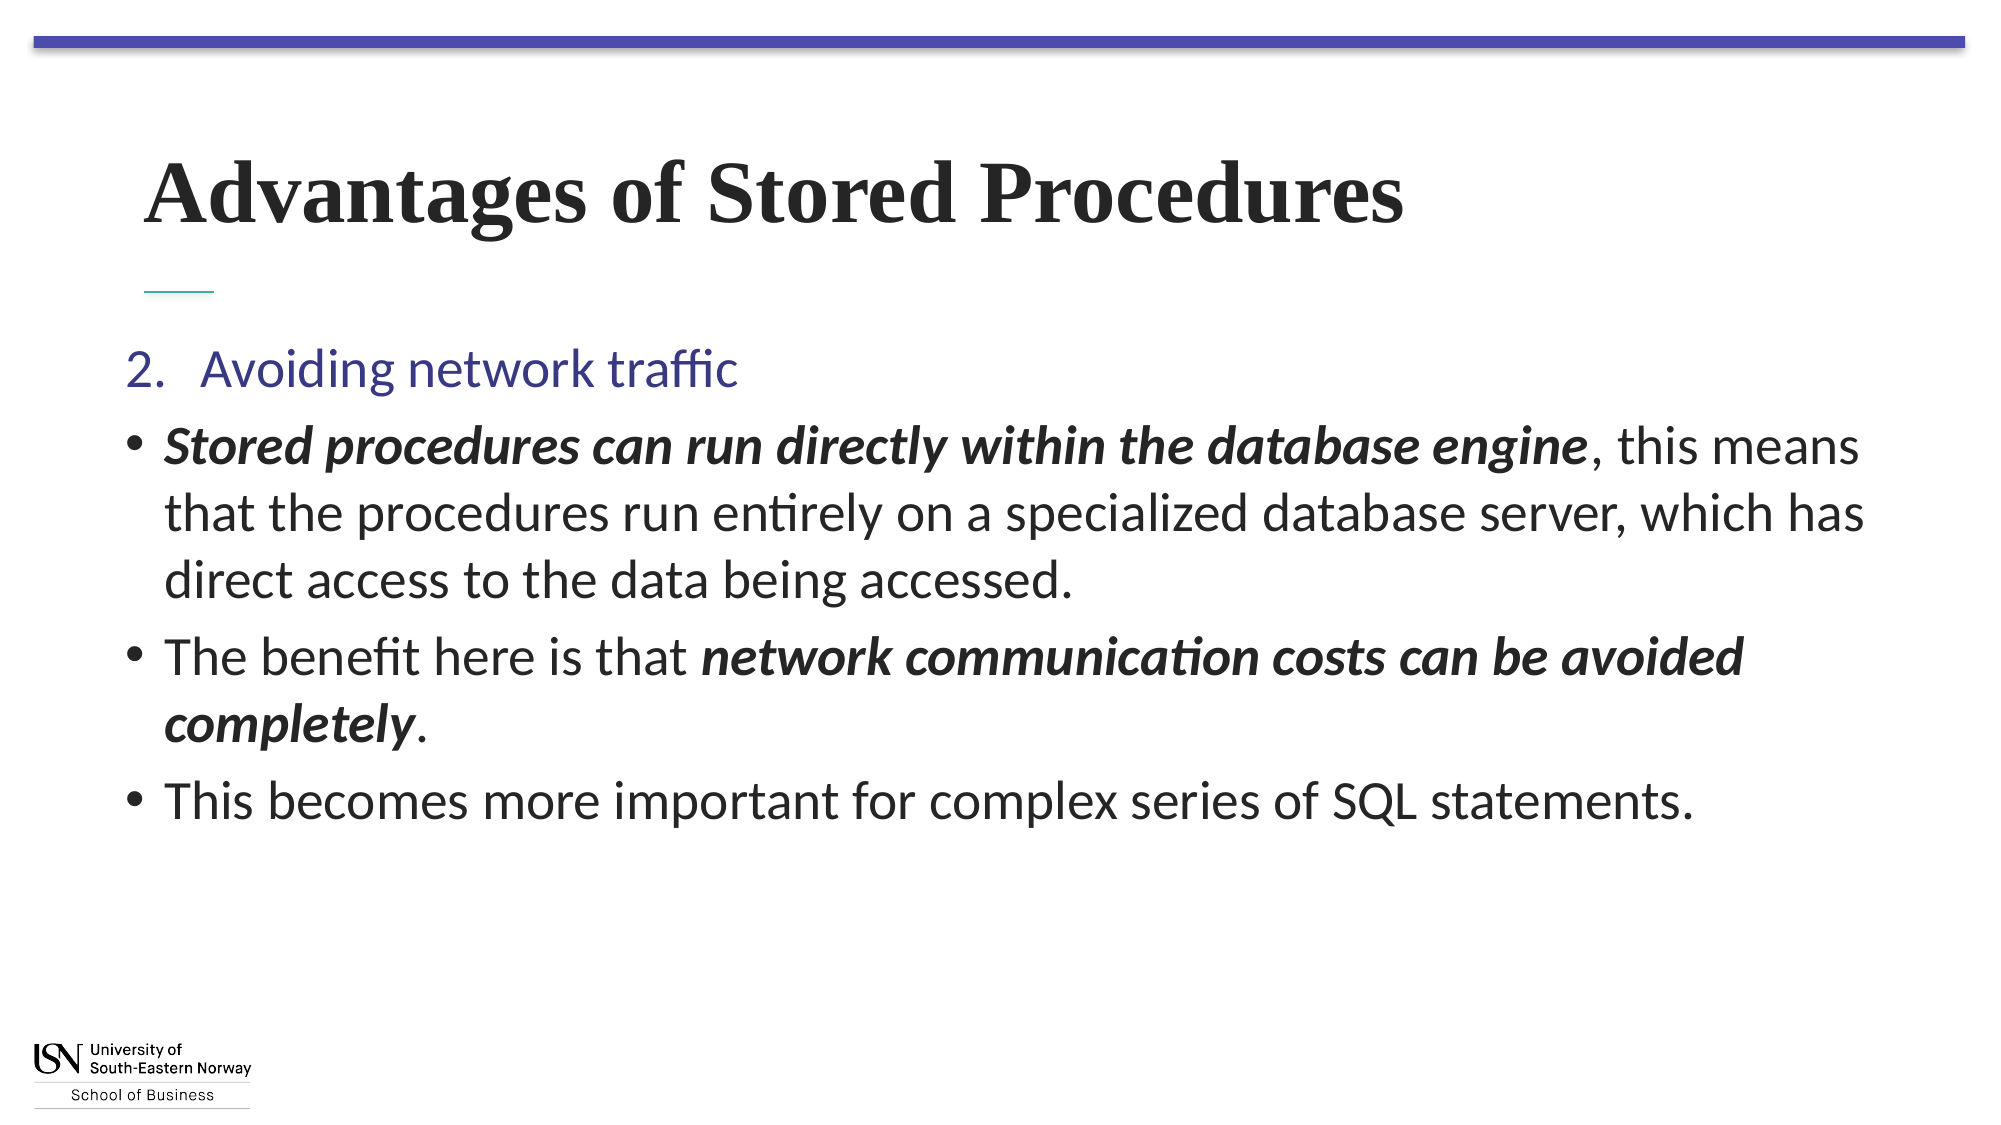

# Advantages of Stored Procedures
Avoiding network traffic
Stored procedures can run directly within the database engine, this means that the procedures run entirely on a specialized database server, which has direct access to the data being accessed.
The benefit here is that network communication costs can be avoided completely.
This becomes more important for complex series of SQL statements.